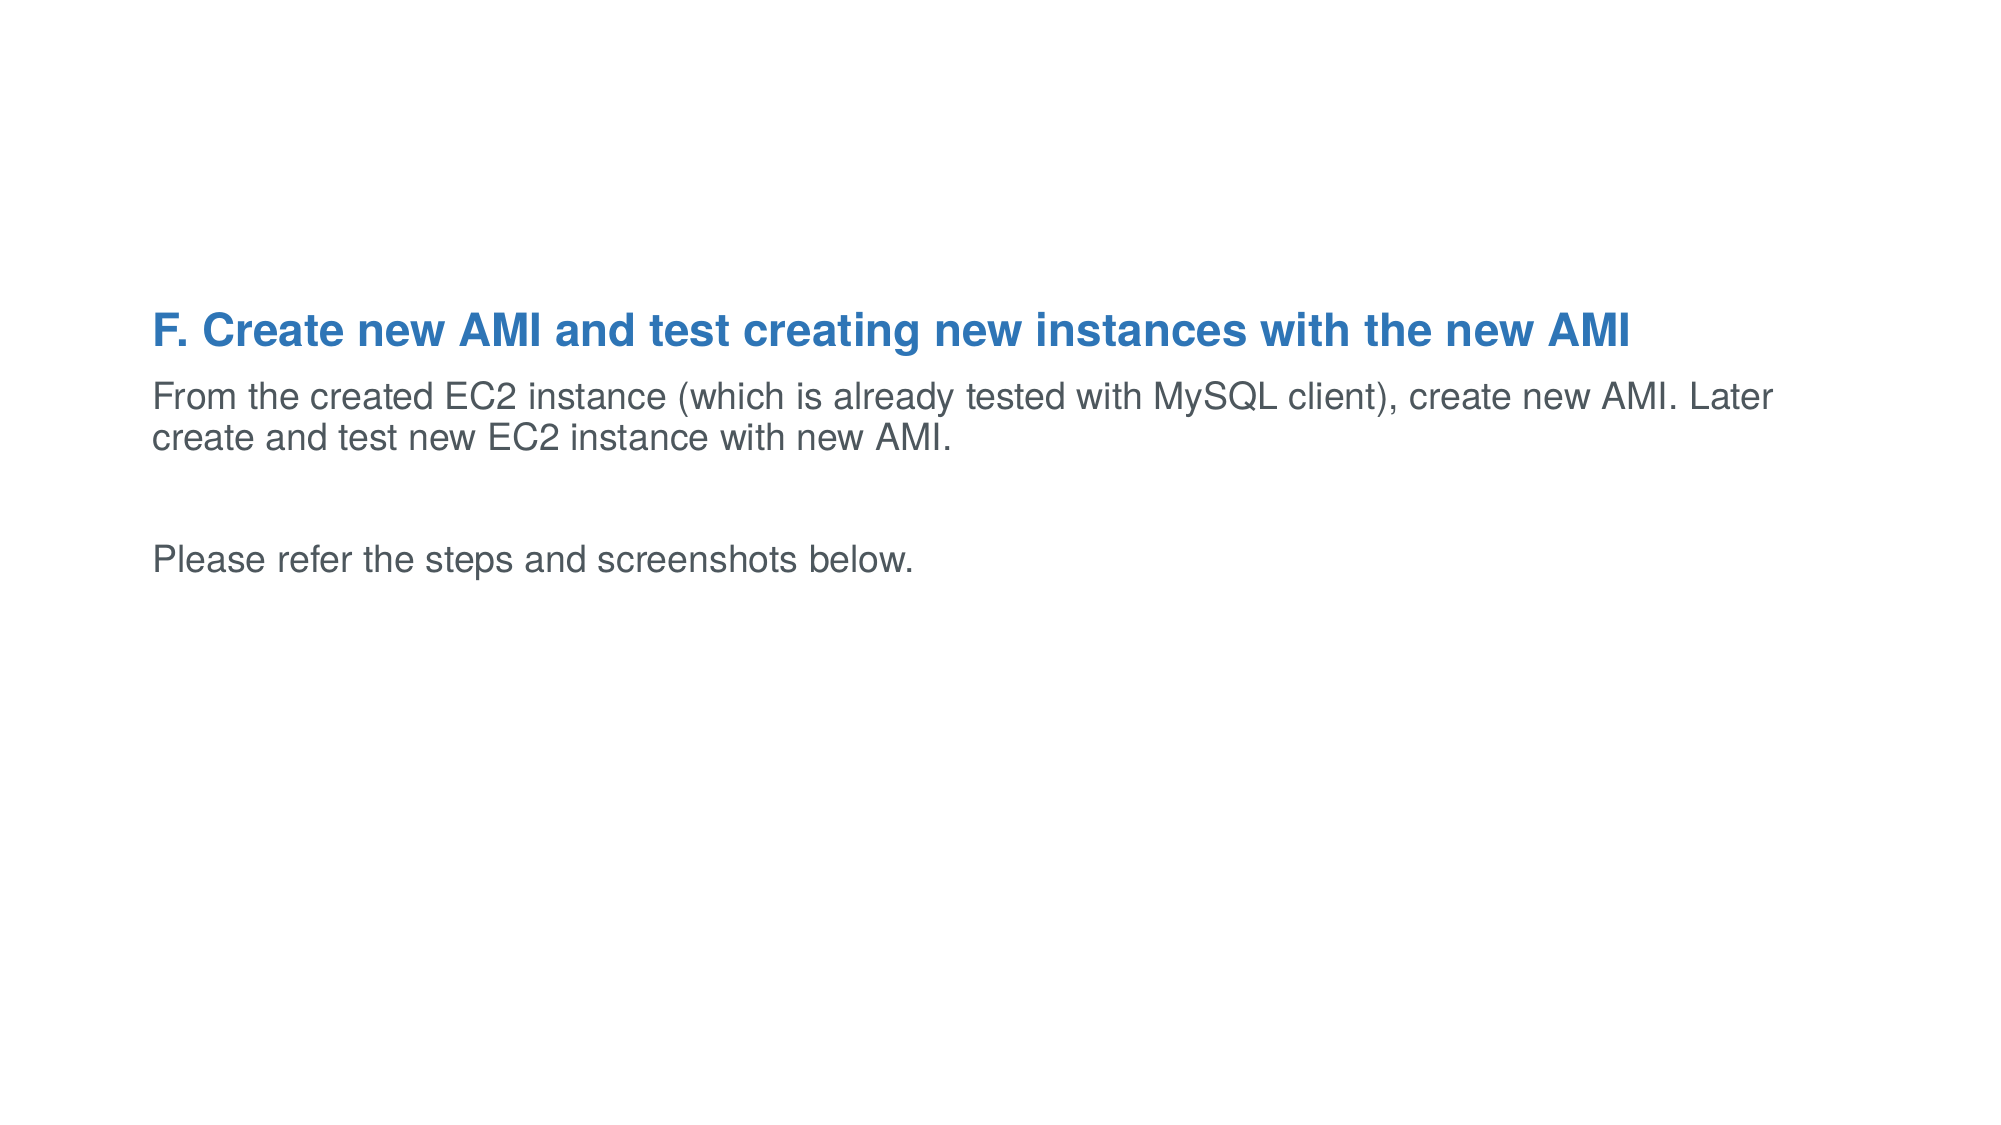

F. Create new AMI and test creating new instances with the new AMI
From the created EC2 instance (which is already tested with MySQL client), create new AMI. Later create and test new EC2 instance with new AMI.

Please refer the steps and screenshots below.